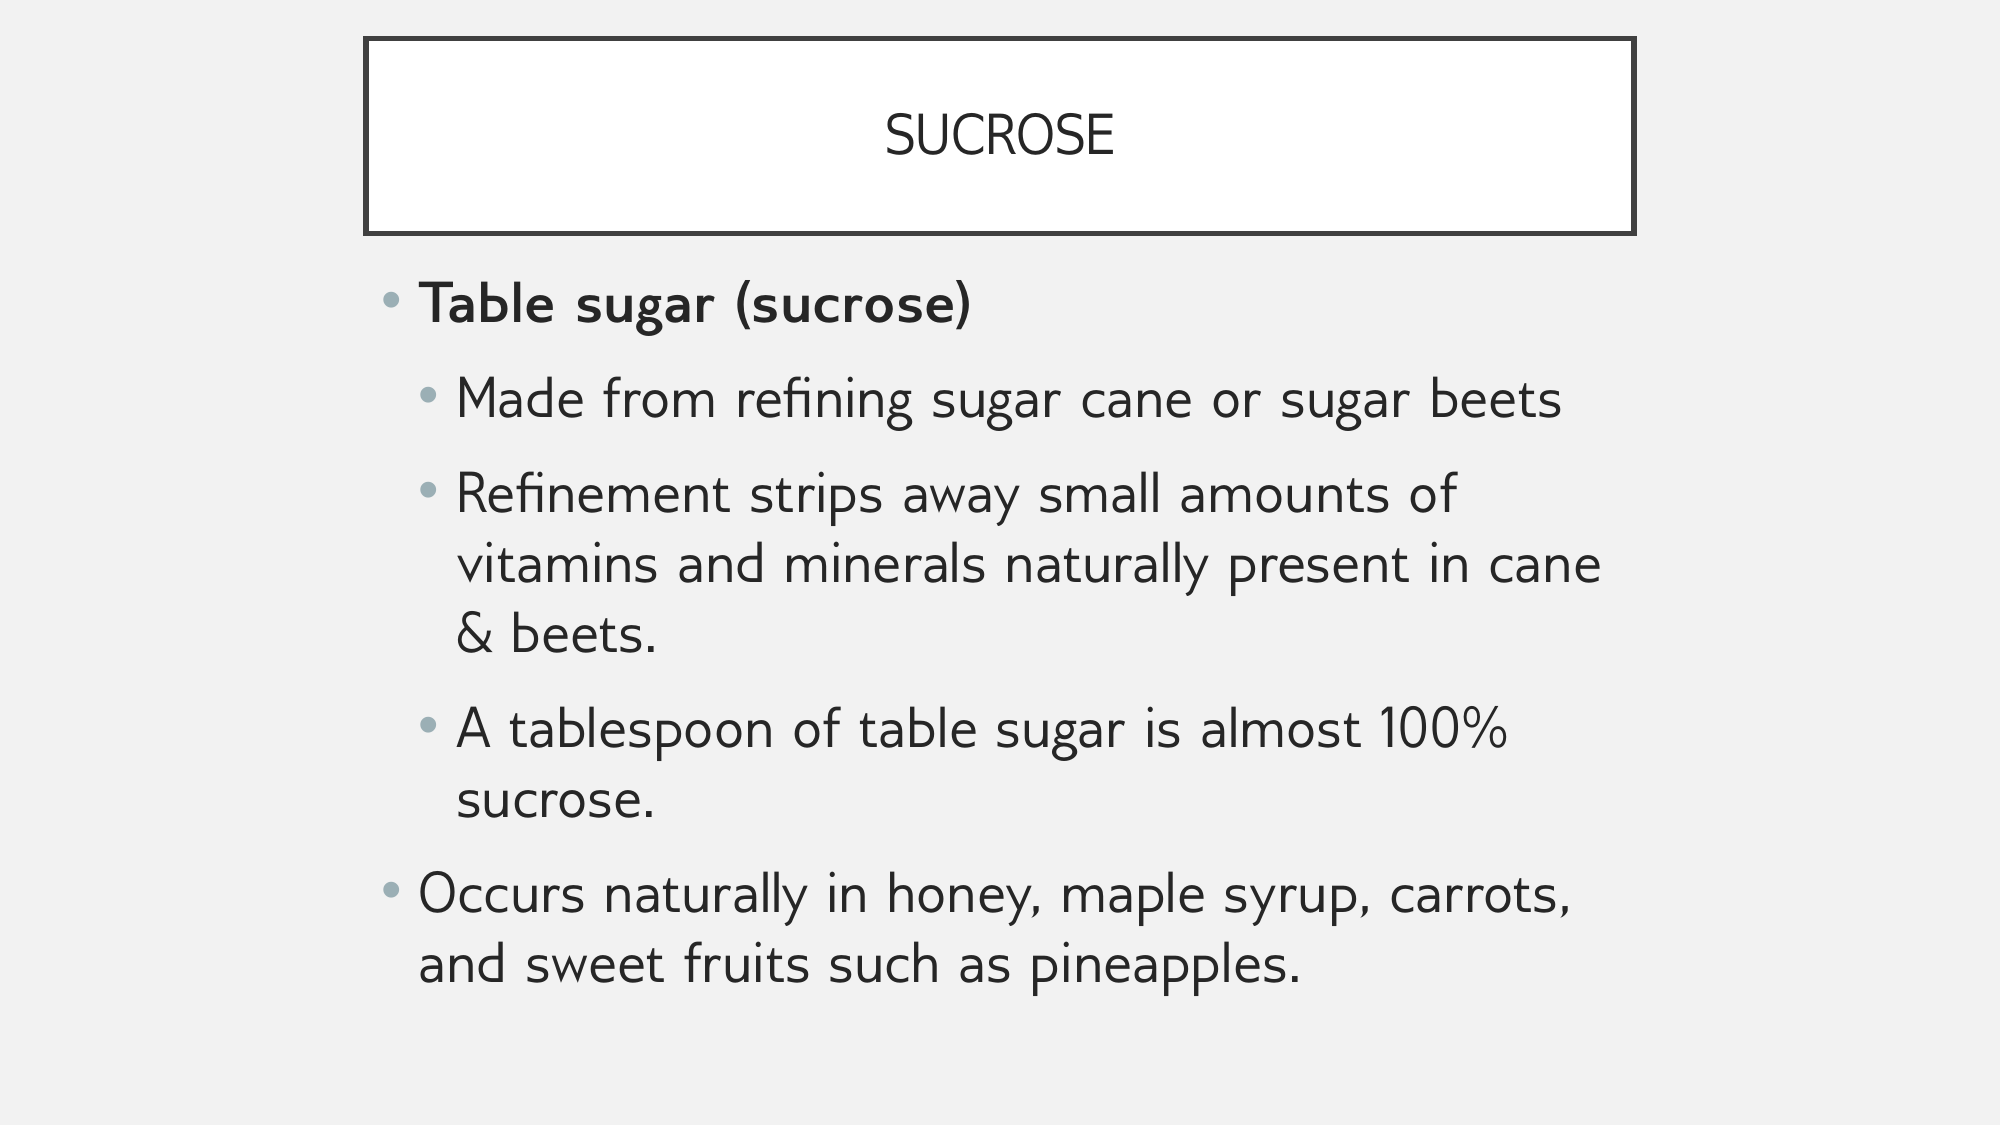

# SUCROSE
Table sugar (sucrose)
Made from refining sugar cane or sugar beets
Refinement strips away small amounts of vitamins and minerals naturally present in cane & beets.
A tablespoon of table sugar is almost 100% sucrose.
Occurs naturally in honey, maple syrup, carrots, and sweet fruits such as pineapples.